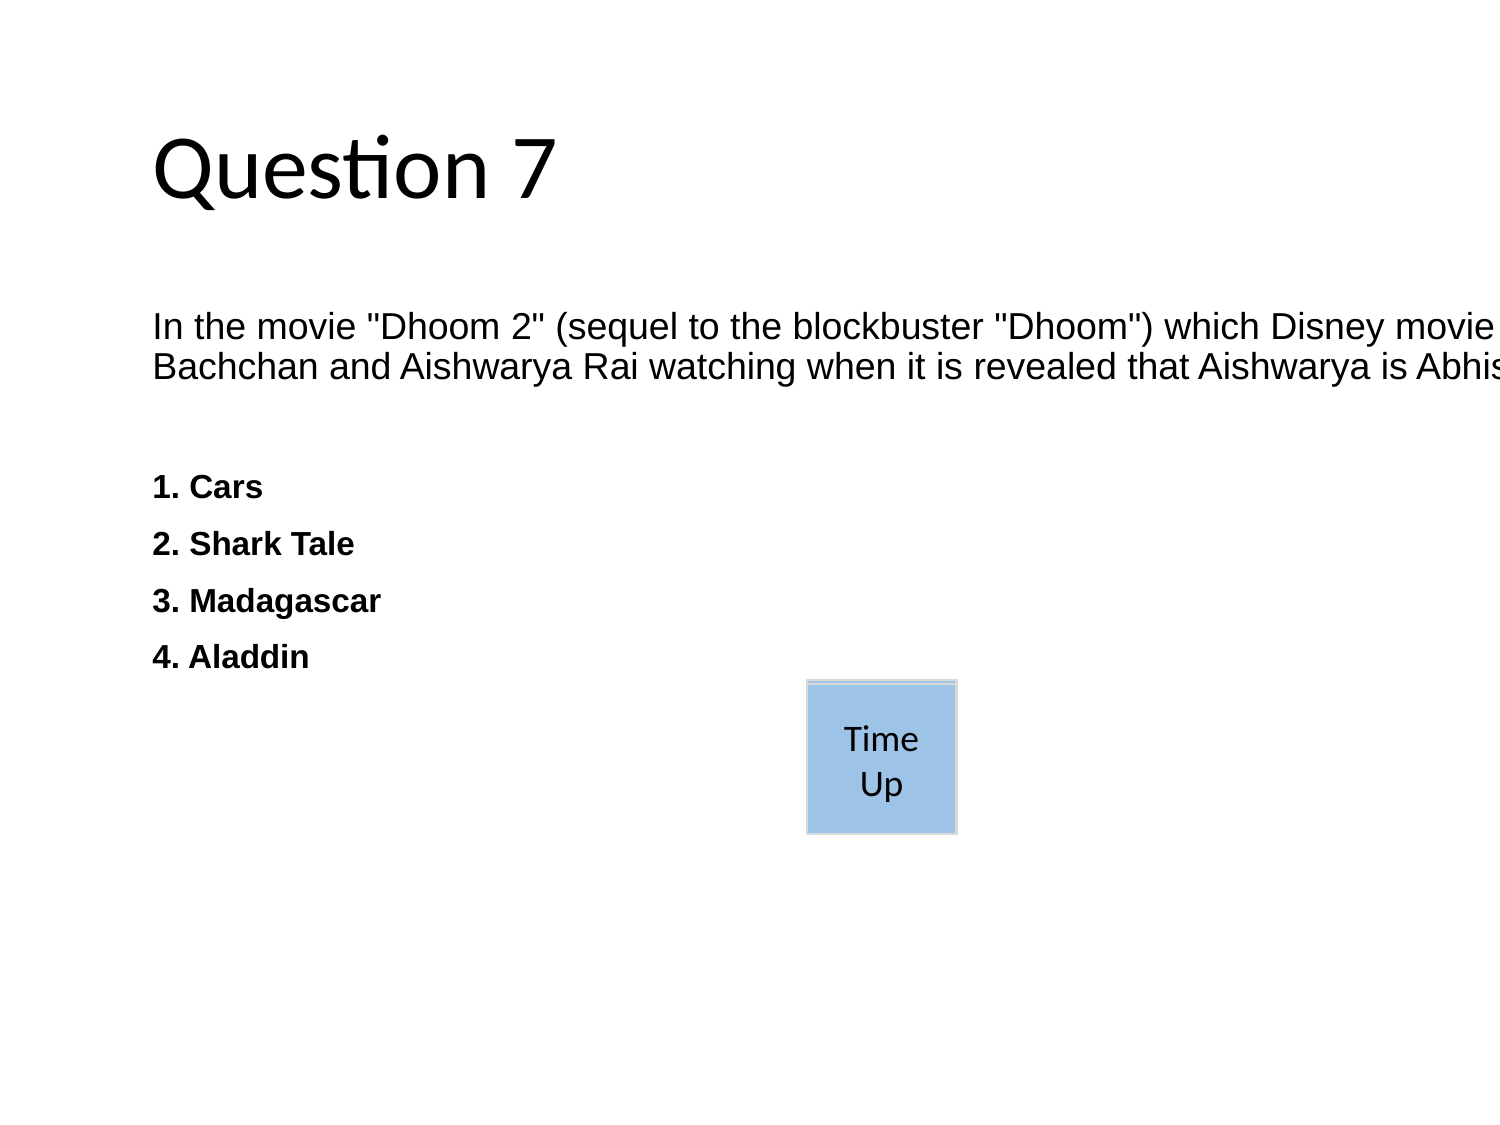

# Question 7
In the movie "Dhoom 2" (sequel to the blockbuster "Dhoom") which Disney movie are Abhishek Bachchan and Aishwarya Rai watching when it is revealed that Aishwarya is Abhishek's informer?

1. Cars
2. Shark Tale
3. Madagascar
4. Aladdin

1
2
3
5
4
Time Up